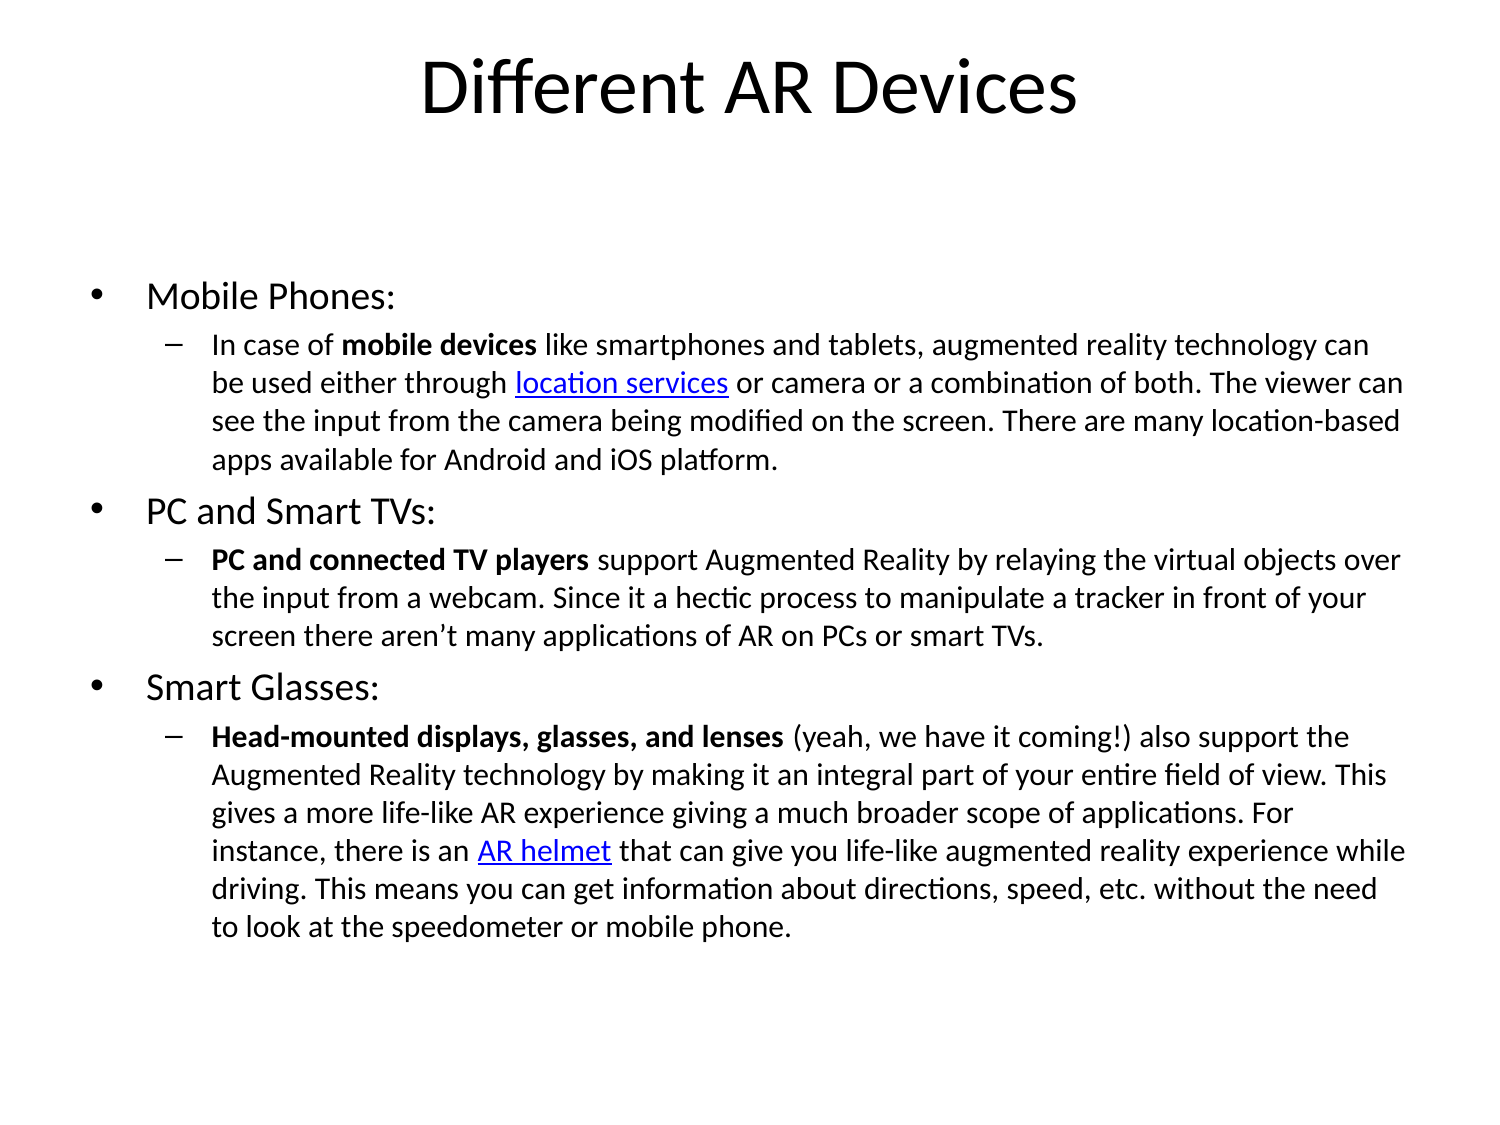

Different AR Devices
Mobile Phones:
In case of mobile devices like smartphones and tablets, augmented reality technology can be used either through location services or camera or a combination of both. The viewer can see the input from the camera being modified on the screen. There are many location-based apps available for Android and iOS platform.
PC and Smart TVs:
PC and connected TV players support Augmented Reality by relaying the virtual objects over the input from a webcam. Since it a hectic process to manipulate a tracker in front of your screen there aren’t many applications of AR on PCs or smart TVs.
Smart Glasses:
Head-mounted displays, glasses, and lenses (yeah, we have it coming!) also support the Augmented Reality technology by making it an integral part of your entire field of view. This gives a more life-like AR experience giving a much broader scope of applications. For instance, there is an AR helmet that can give you life-like augmented reality experience while driving. This means you can get information about directions, speed, etc. without the need to look at the speedometer or mobile phone.